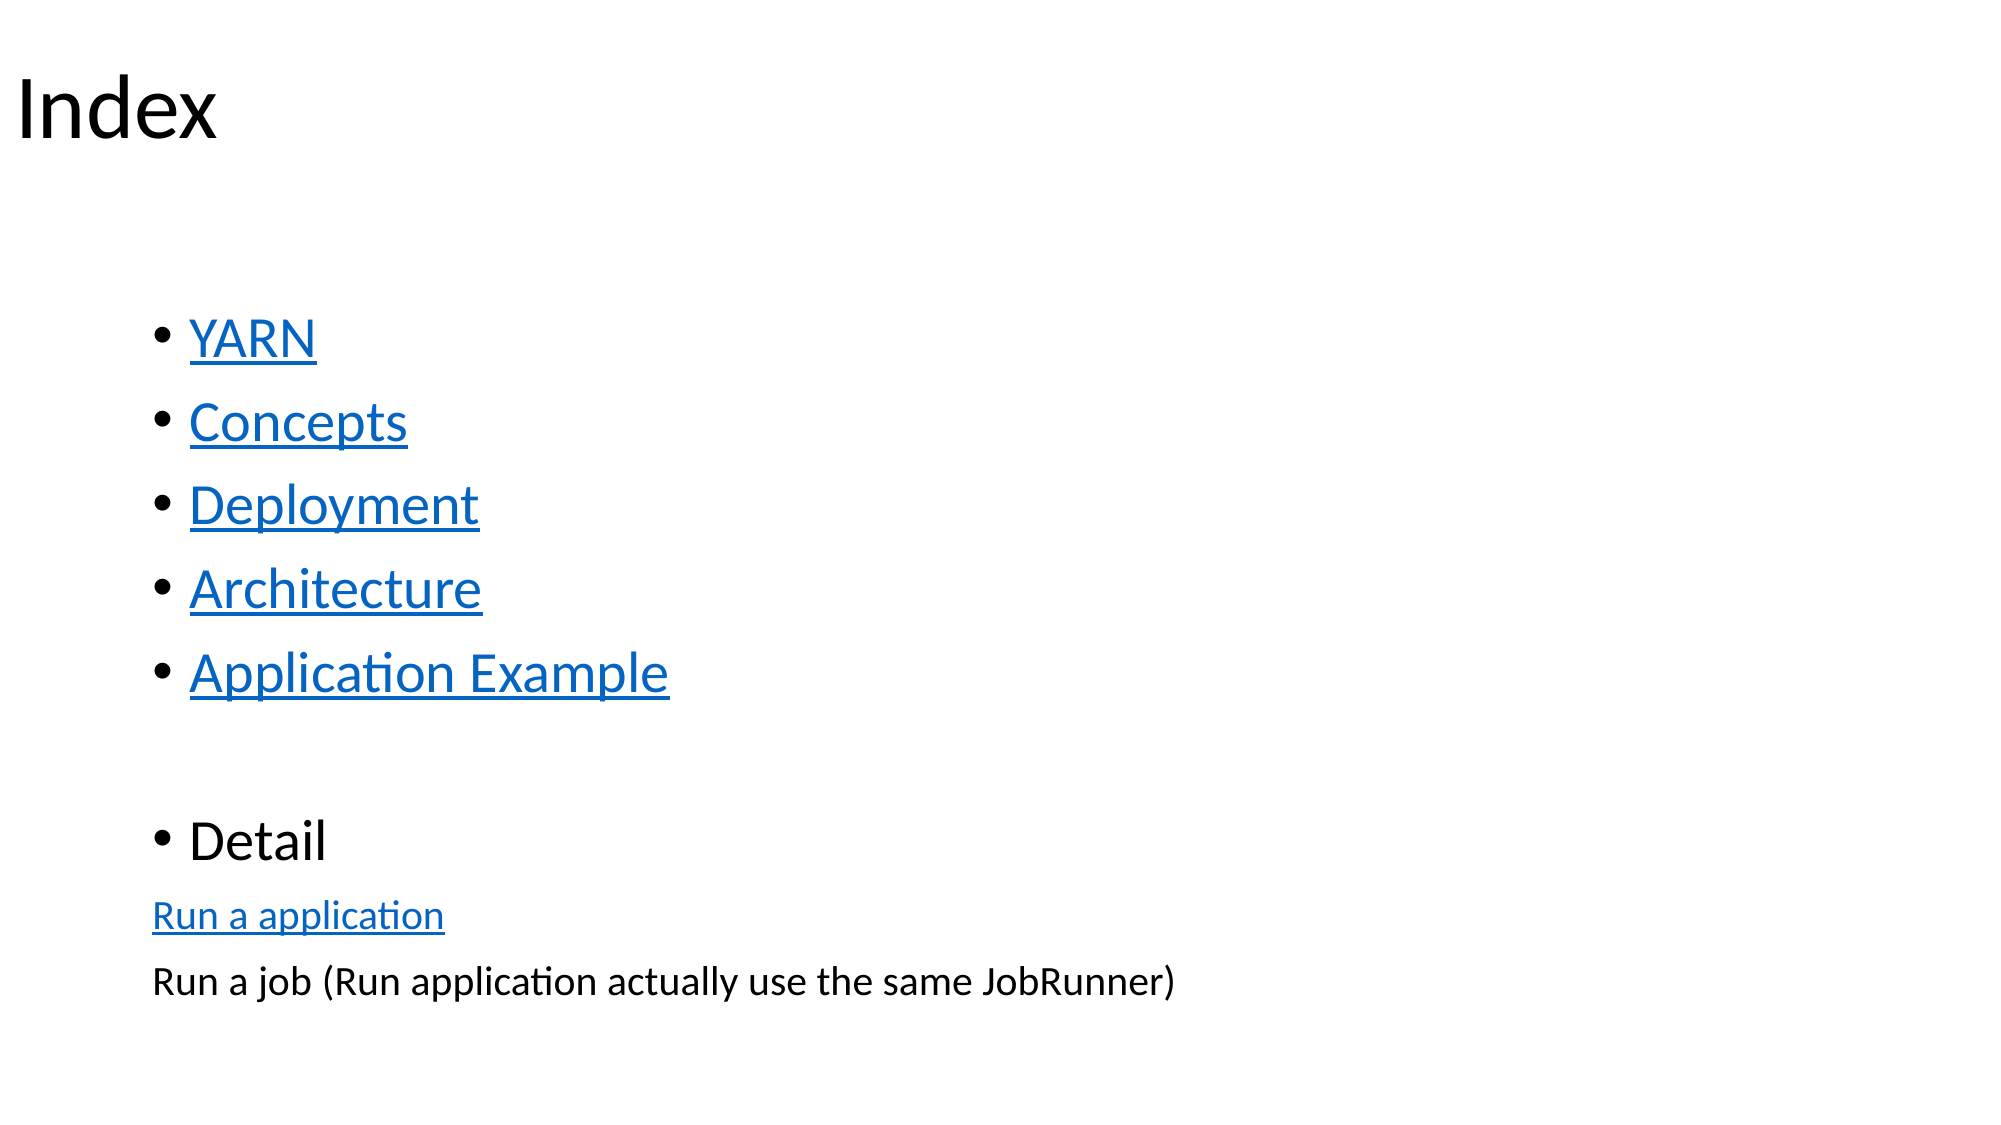

# Index
YARN
Concepts
Deployment
Architecture
Application Example

Detail
Run a application
Run a job (Run application actually use the same JobRunner)